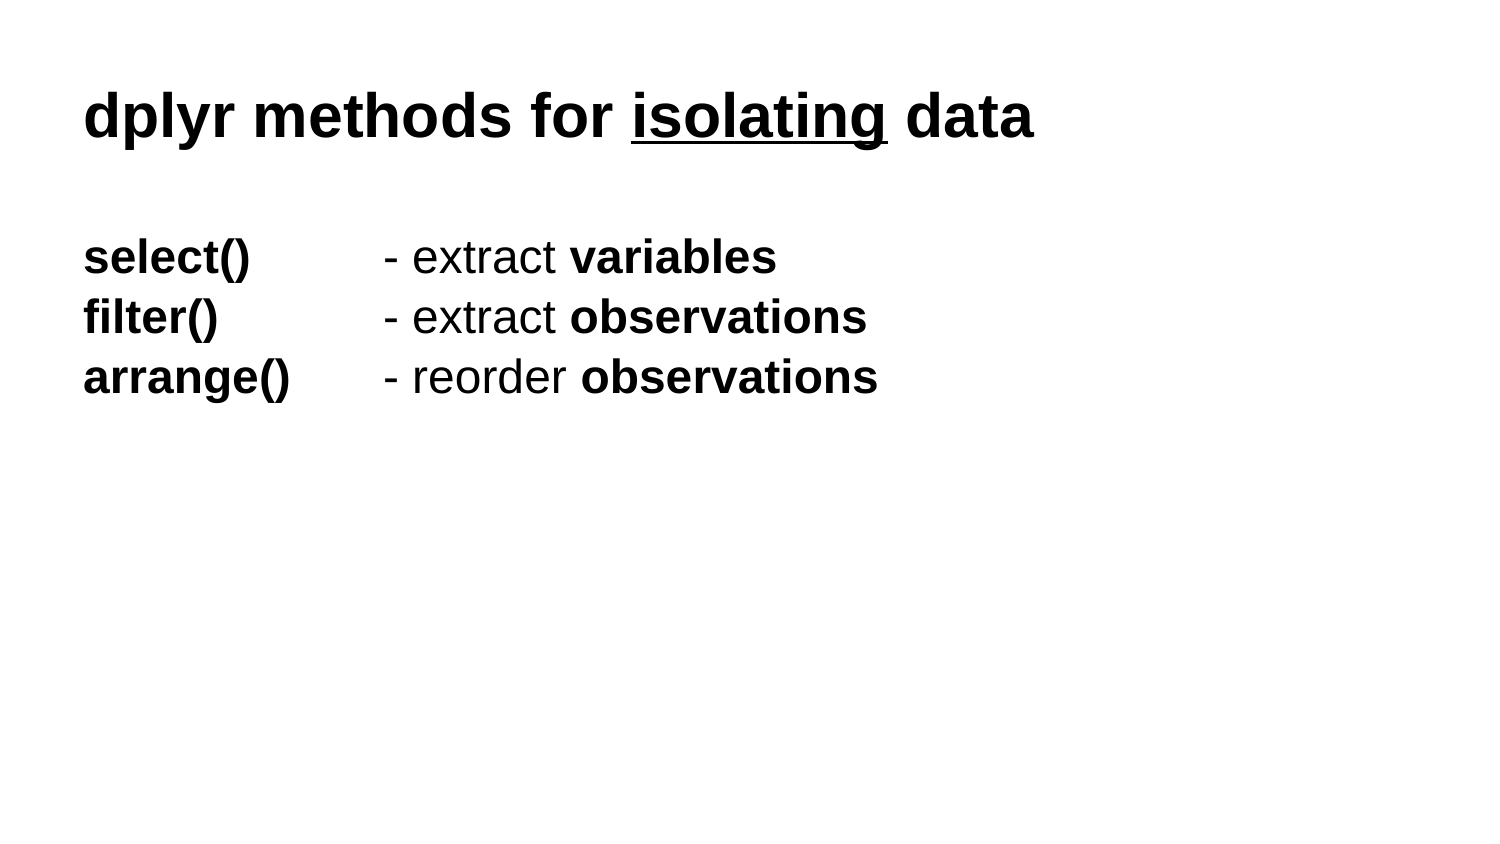

dplyr methods for isolating data
select() 	- extract variables
filter() 		- extract observations
arrange() 	- reorder observations